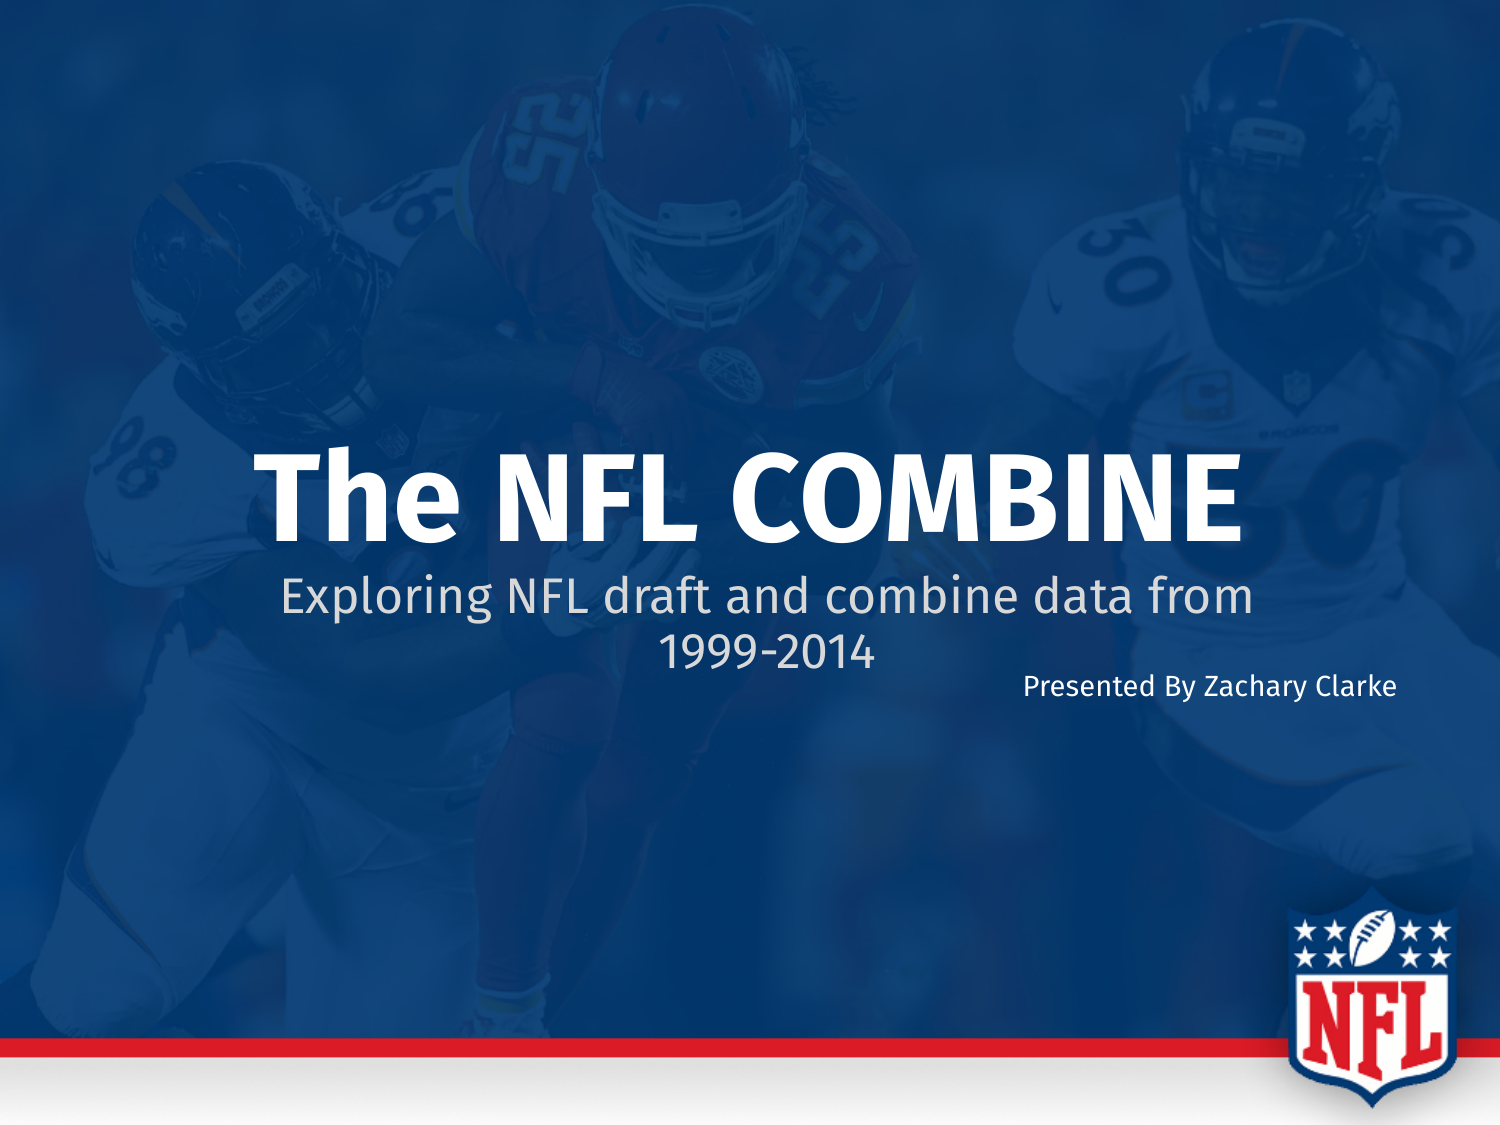

# The NFL COMBINE
Exploring NFL draft and combine data from 1999-2014
Presented By Zachary Clarke